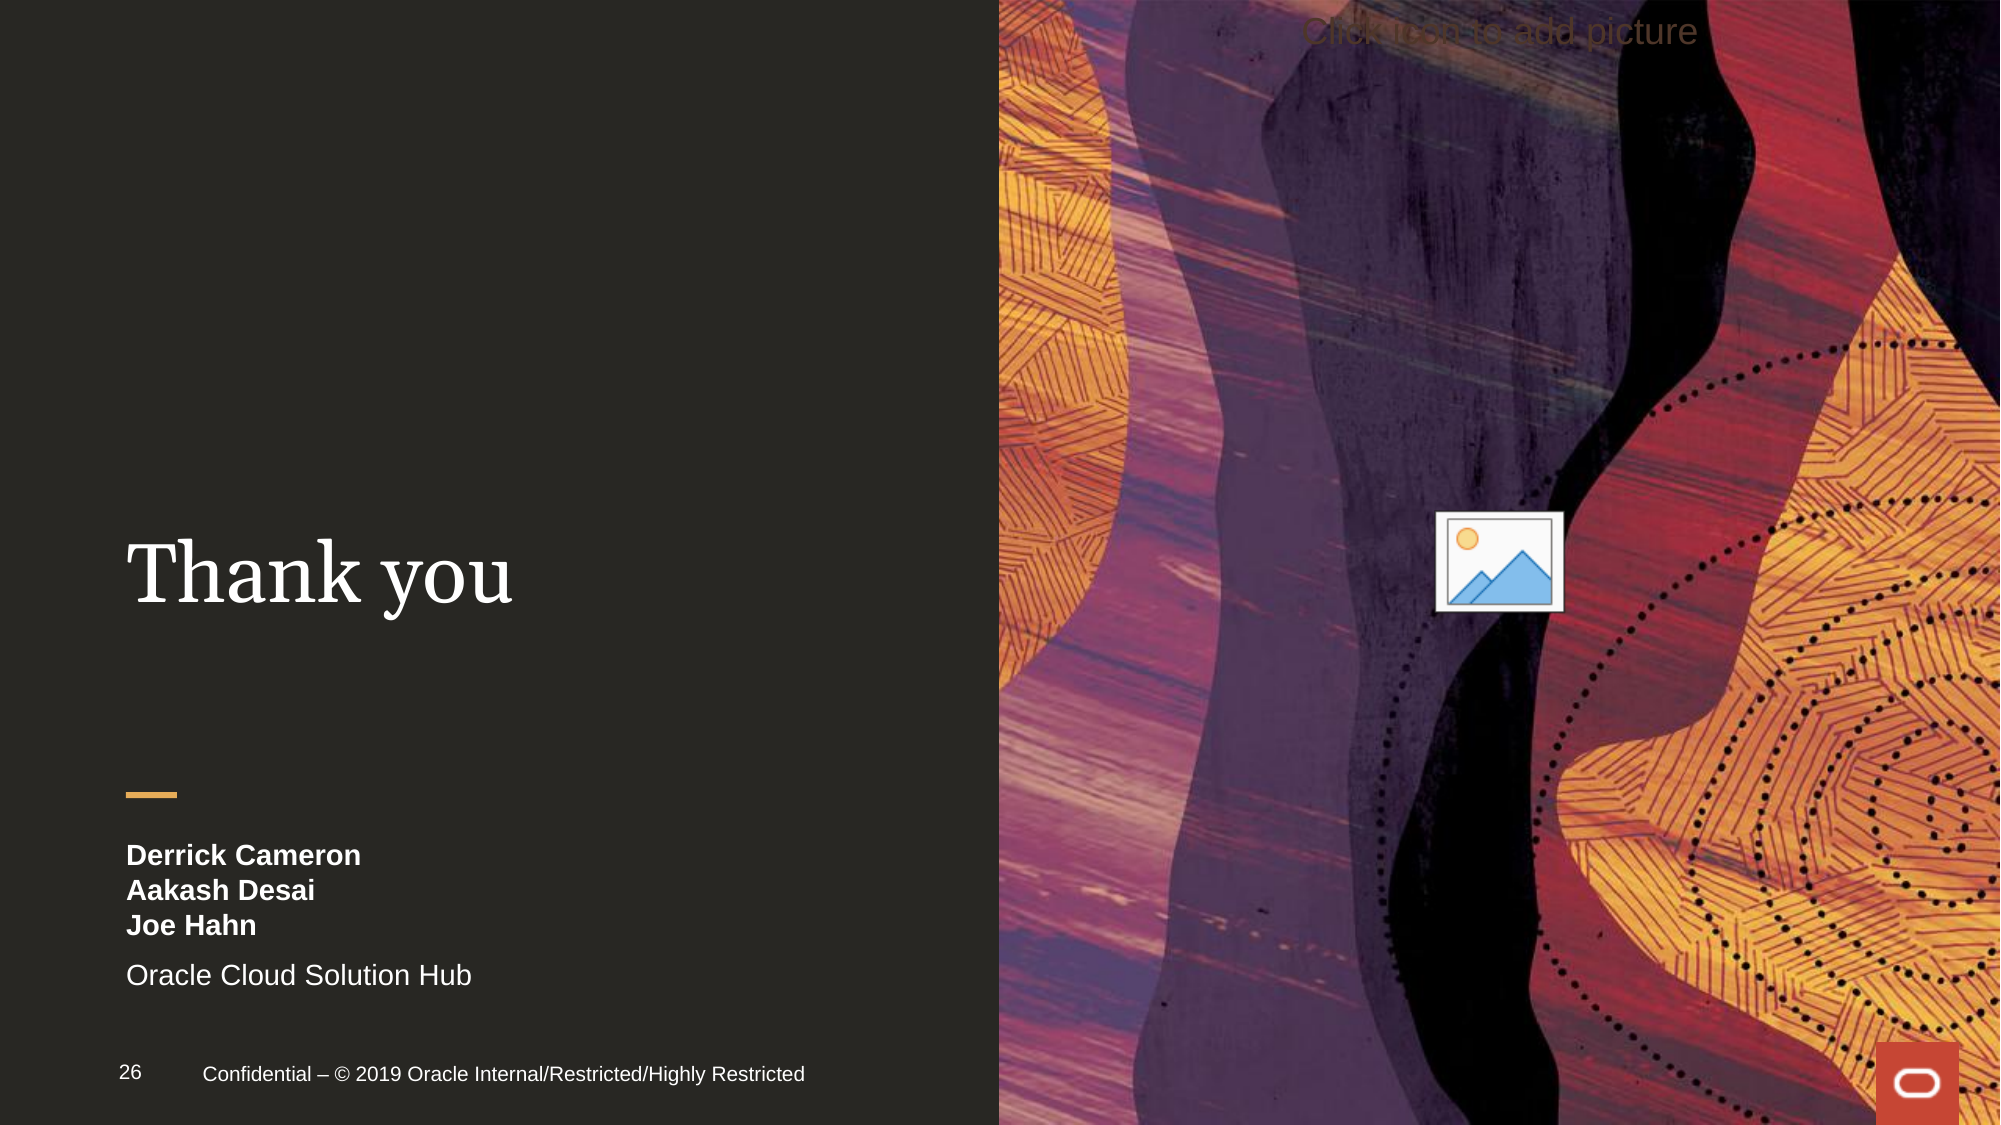

Thank you
Derrick Cameron
Aakash Desai
Joe Hahn

Oracle Cloud Solution Hub
26
Confidential – © 2019 Oracle Internal/Restricted/Highly Restricted